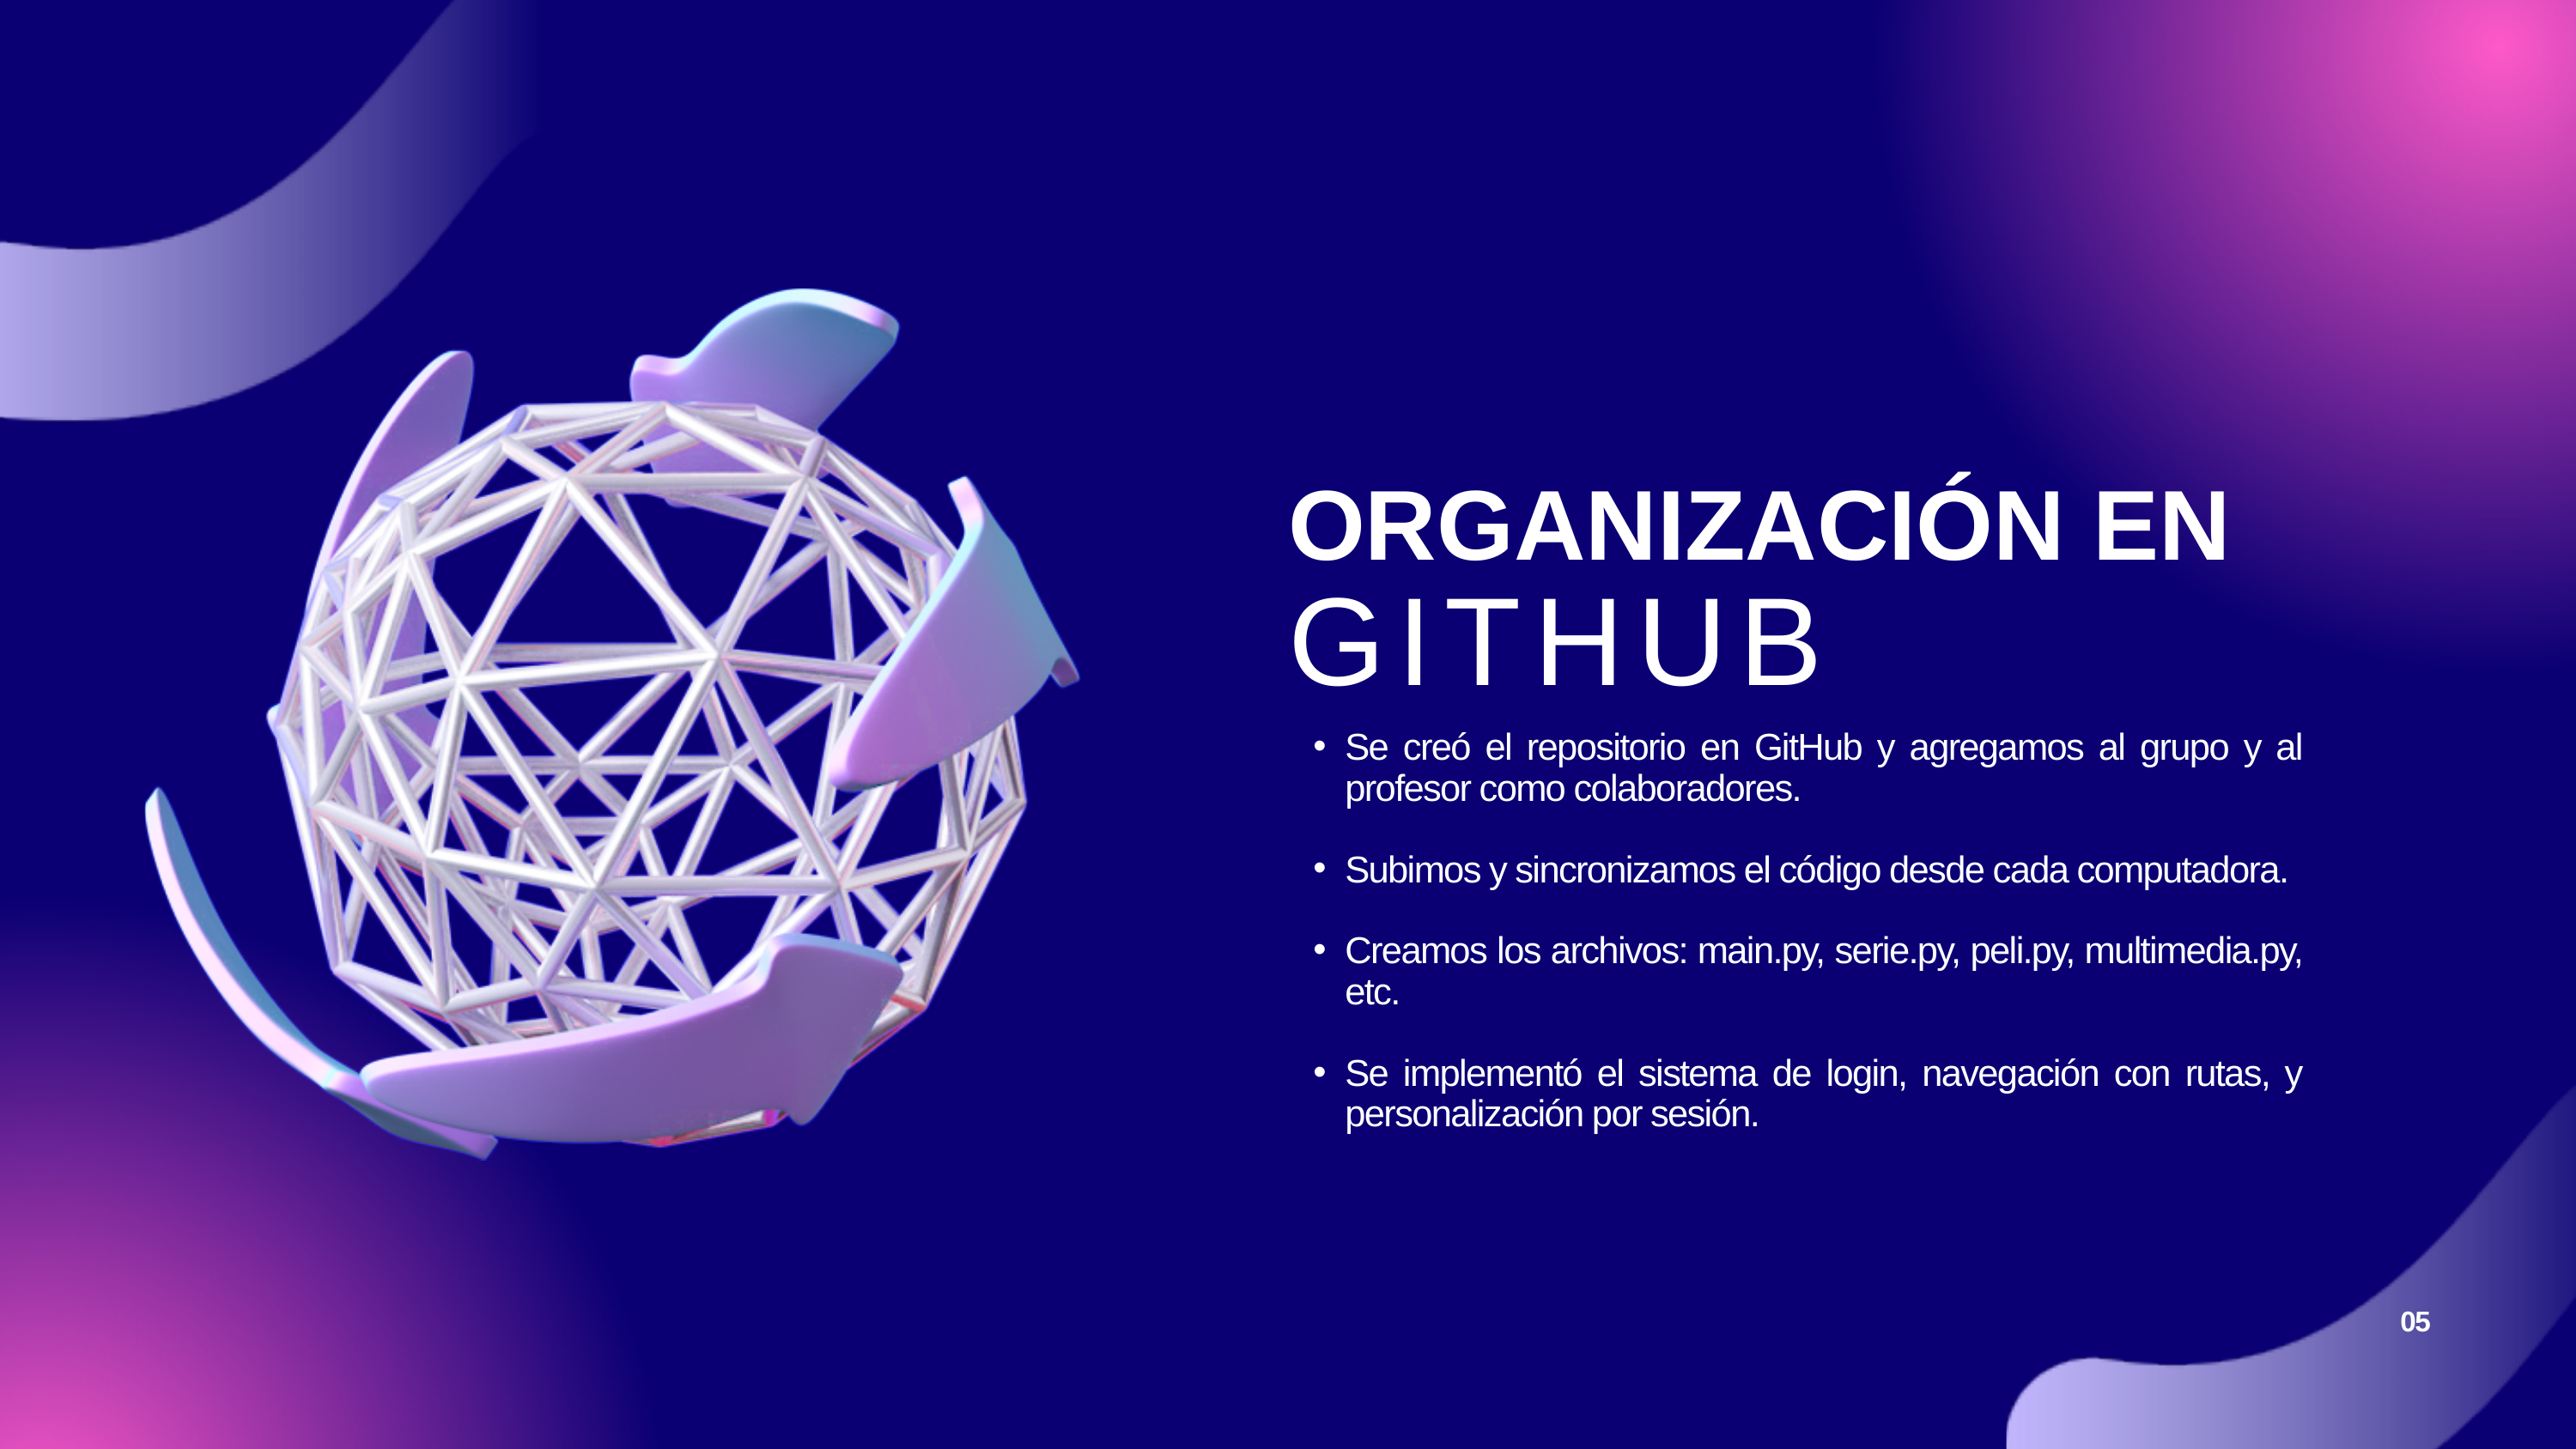

ORGANIZACIÓN EN
GITHUB
Se creó el repositorio en GitHub y agregamos al grupo y al profesor como colaboradores.

Subimos y sincronizamos el código desde cada computadora.

Creamos los archivos: main.py, serie.py, peli.py, multimedia.py, etc.

Se implementó el sistema de login, navegación con rutas, y personalización por sesión.

05